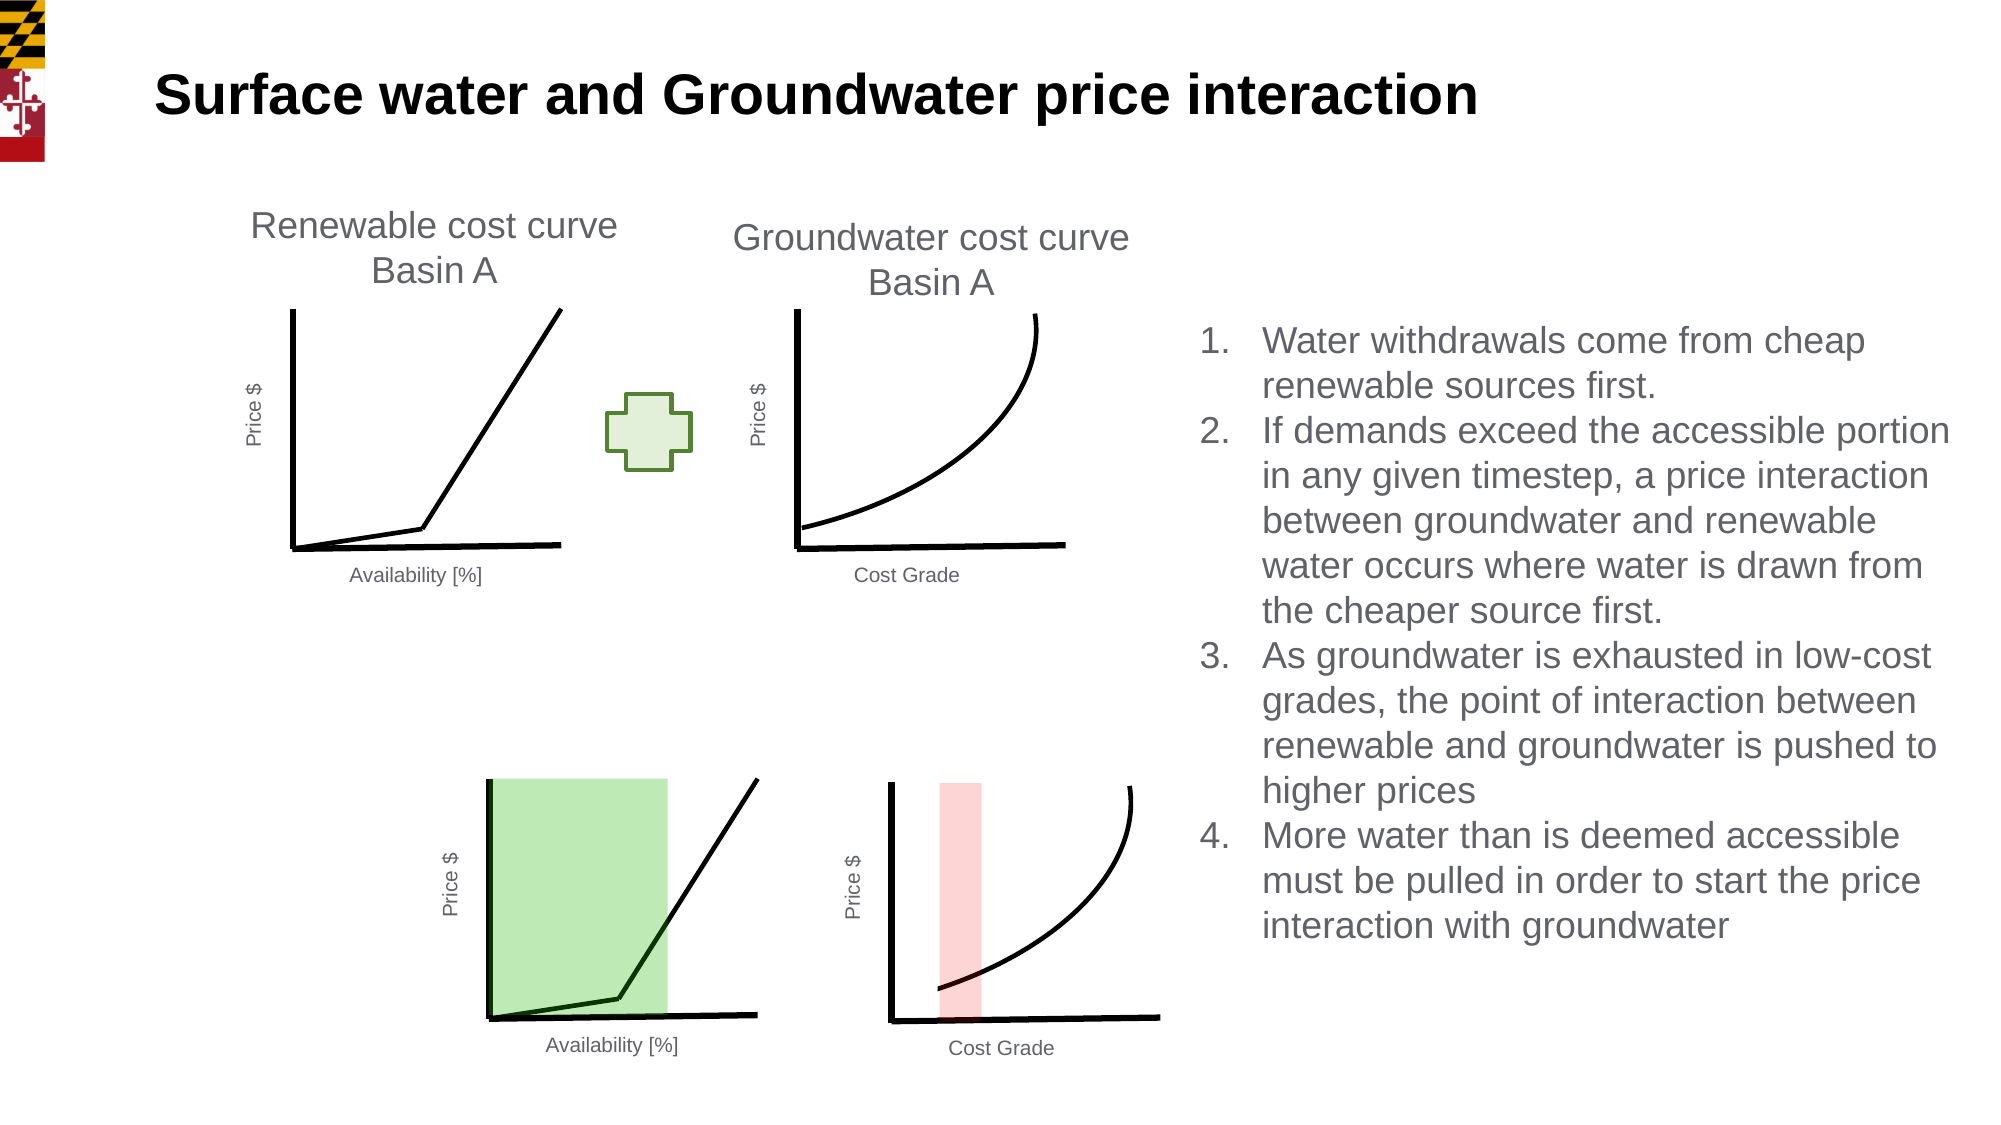

Surface water and Groundwater price interaction

Renewable cost curve
Basin A
Groundwater cost curve
Basin A
Water withdrawals come from cheap renewable sources first.
If demands exceed the accessible portion in any given timestep, a price interaction between groundwater and renewable water occurs where water is drawn from the cheaper source first.
As groundwater is exhausted in low-cost grades, the point of interaction between renewable and groundwater is pushed to higher prices
More water than is deemed accessible must be pulled in order to start the price interaction with groundwater
Price $
Price $

Availability [%]
Cost Grade

Price $
Price $
Availability [%]
Cost Grade